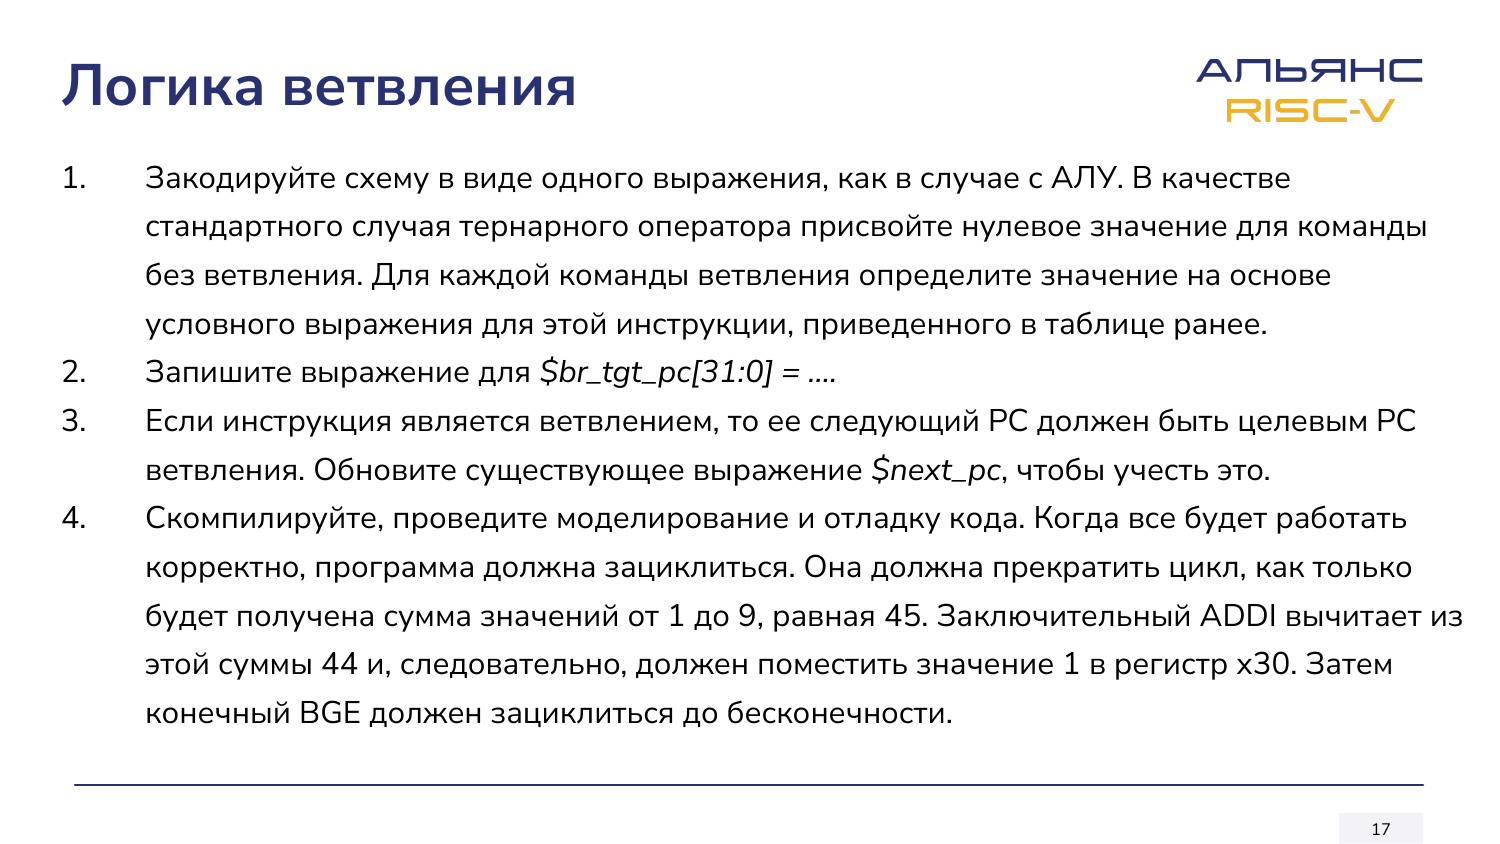

# Логика ветвления
Закодируйте схему в виде одного выражения, как в случае с АЛУ. В качестве стандартного случая тернарного оператора присвойте нулевое значение для команды без ветвления. Для каждой команды ветвления определите значение на основе условного выражения для этой инструкции, приведенного в таблице ранее.
Запишите выражение для $br_tgt_pc[31:0] = ....
Если инструкция является ветвлением, то ее следующий PC должен быть целевым PC ветвления. Обновите существующее выражение $next_pc, чтобы учесть это.
Скомпилируйте, проведите моделирование и отладку кода. Когда все будет работать корректно, программа должна зациклиться. Она должна прекратить цикл, как только будет получена сумма значений от 1 до 9, равная 45. Заключительный ADDI вычитает из этой суммы 44 и, следовательно, должен поместить значение 1 в регистр x30. Затем конечный BGE должен зациклиться до бесконечности.